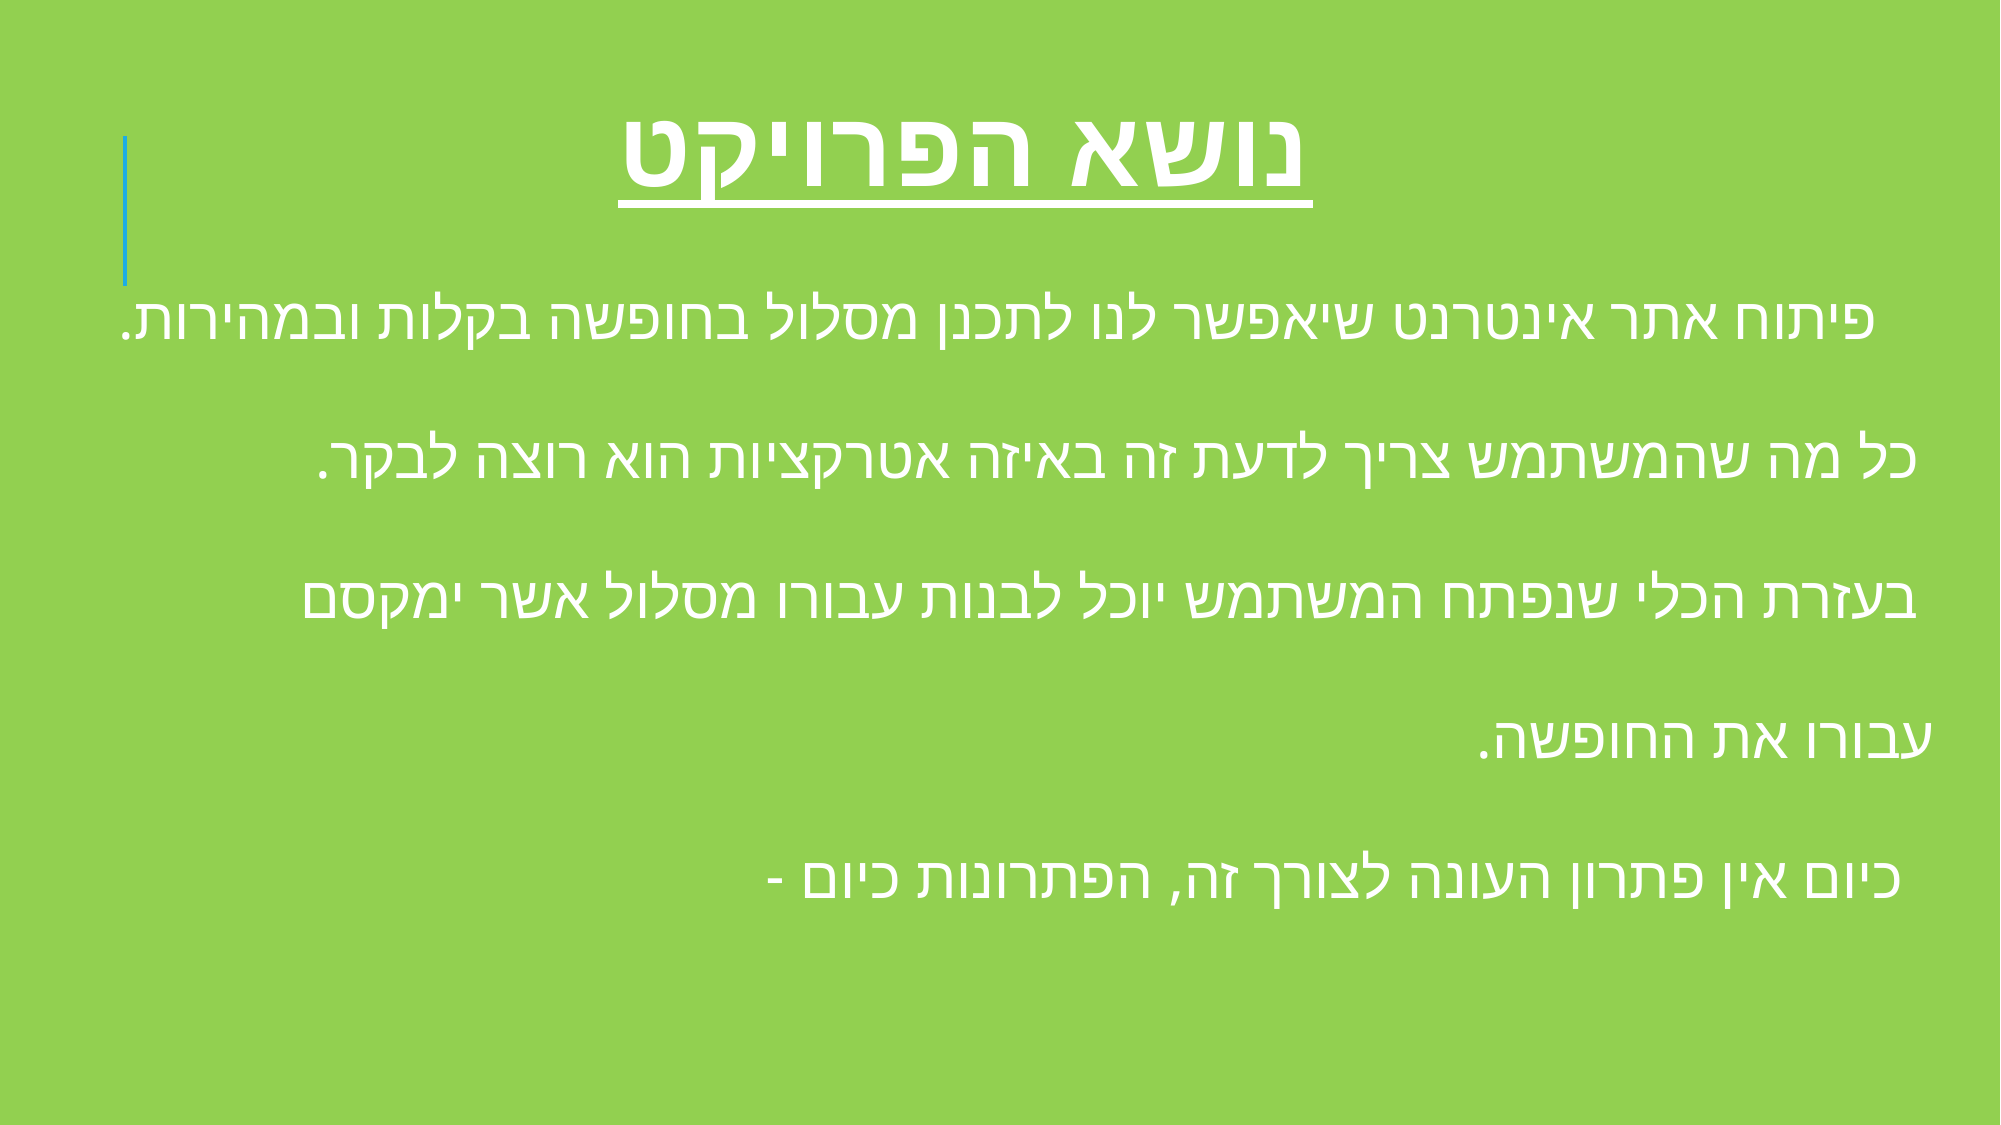

# נושא הפרויקט
פיתוח אתר אינטרנט שיאפשר לנו לתכנן מסלול בחופשה בקלות ובמהירות.

 כל מה שהמשתמש צריך לדעת זה באיזה אטרקציות הוא רוצה לבקר.

 בעזרת הכלי שנפתח המשתמש יוכל לבנות עבורו מסלול אשר ימקסם

עבורו את החופשה.

	  כיום אין פתרון העונה לצורך זה, הפתרונות כיום -